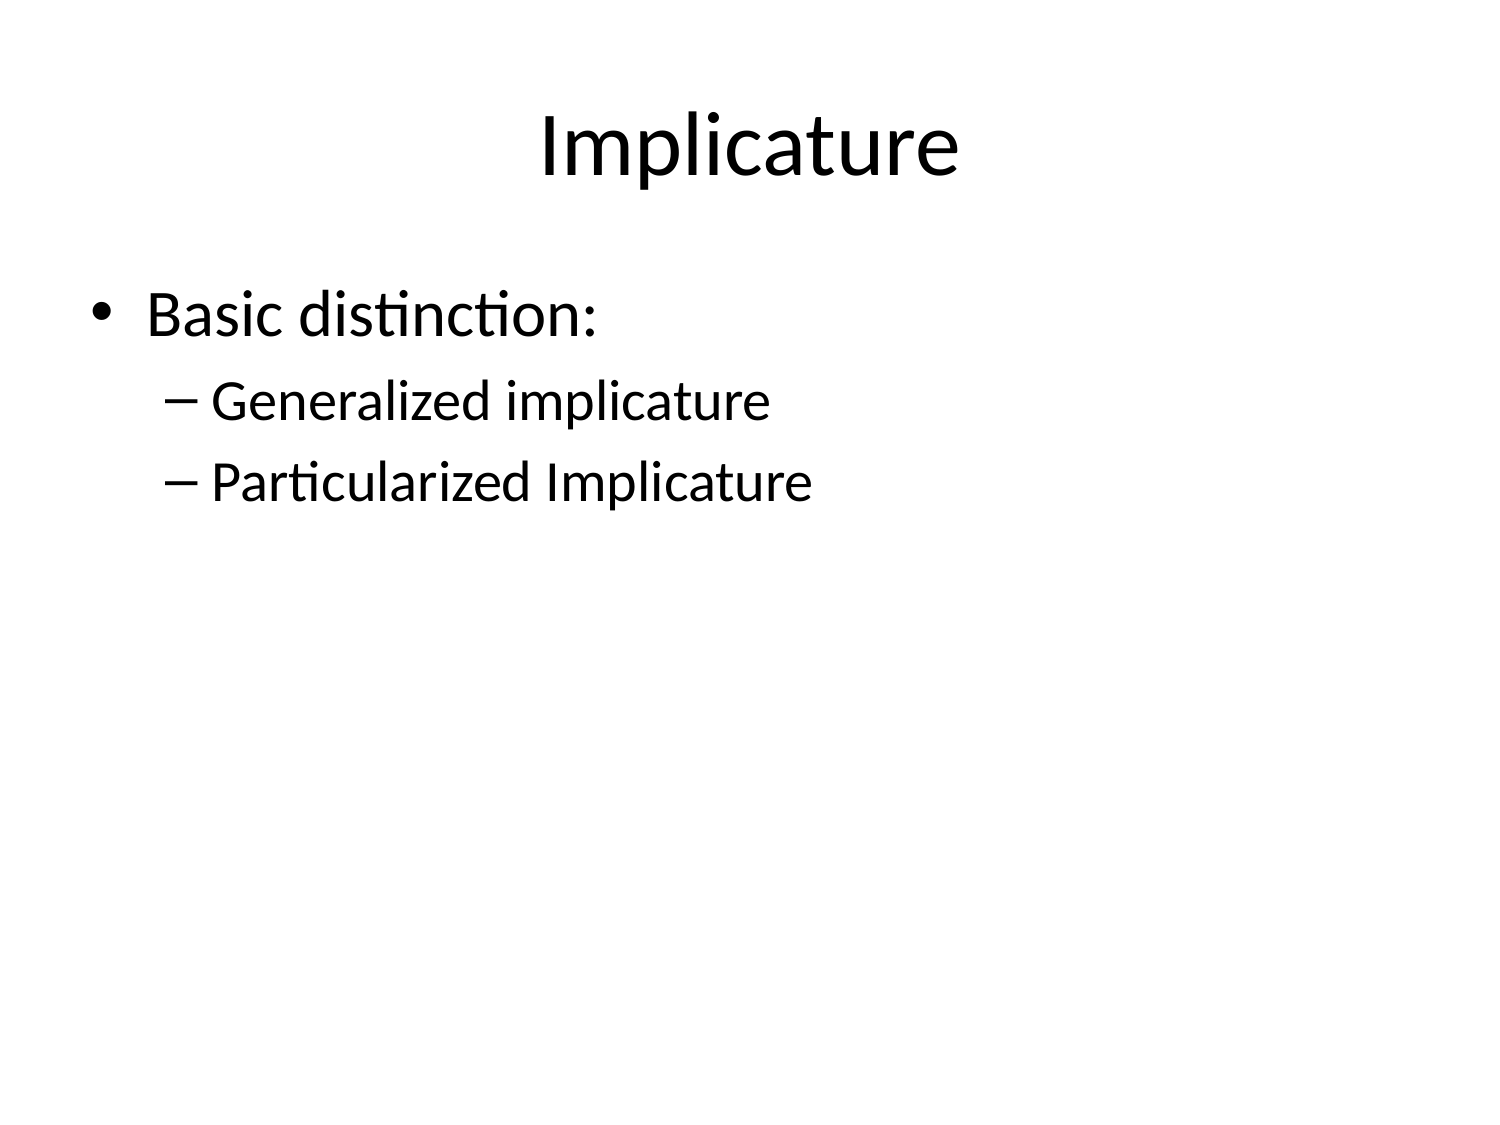

# Implicature
Basic distinction:
Generalized implicature
Particularized Implicature